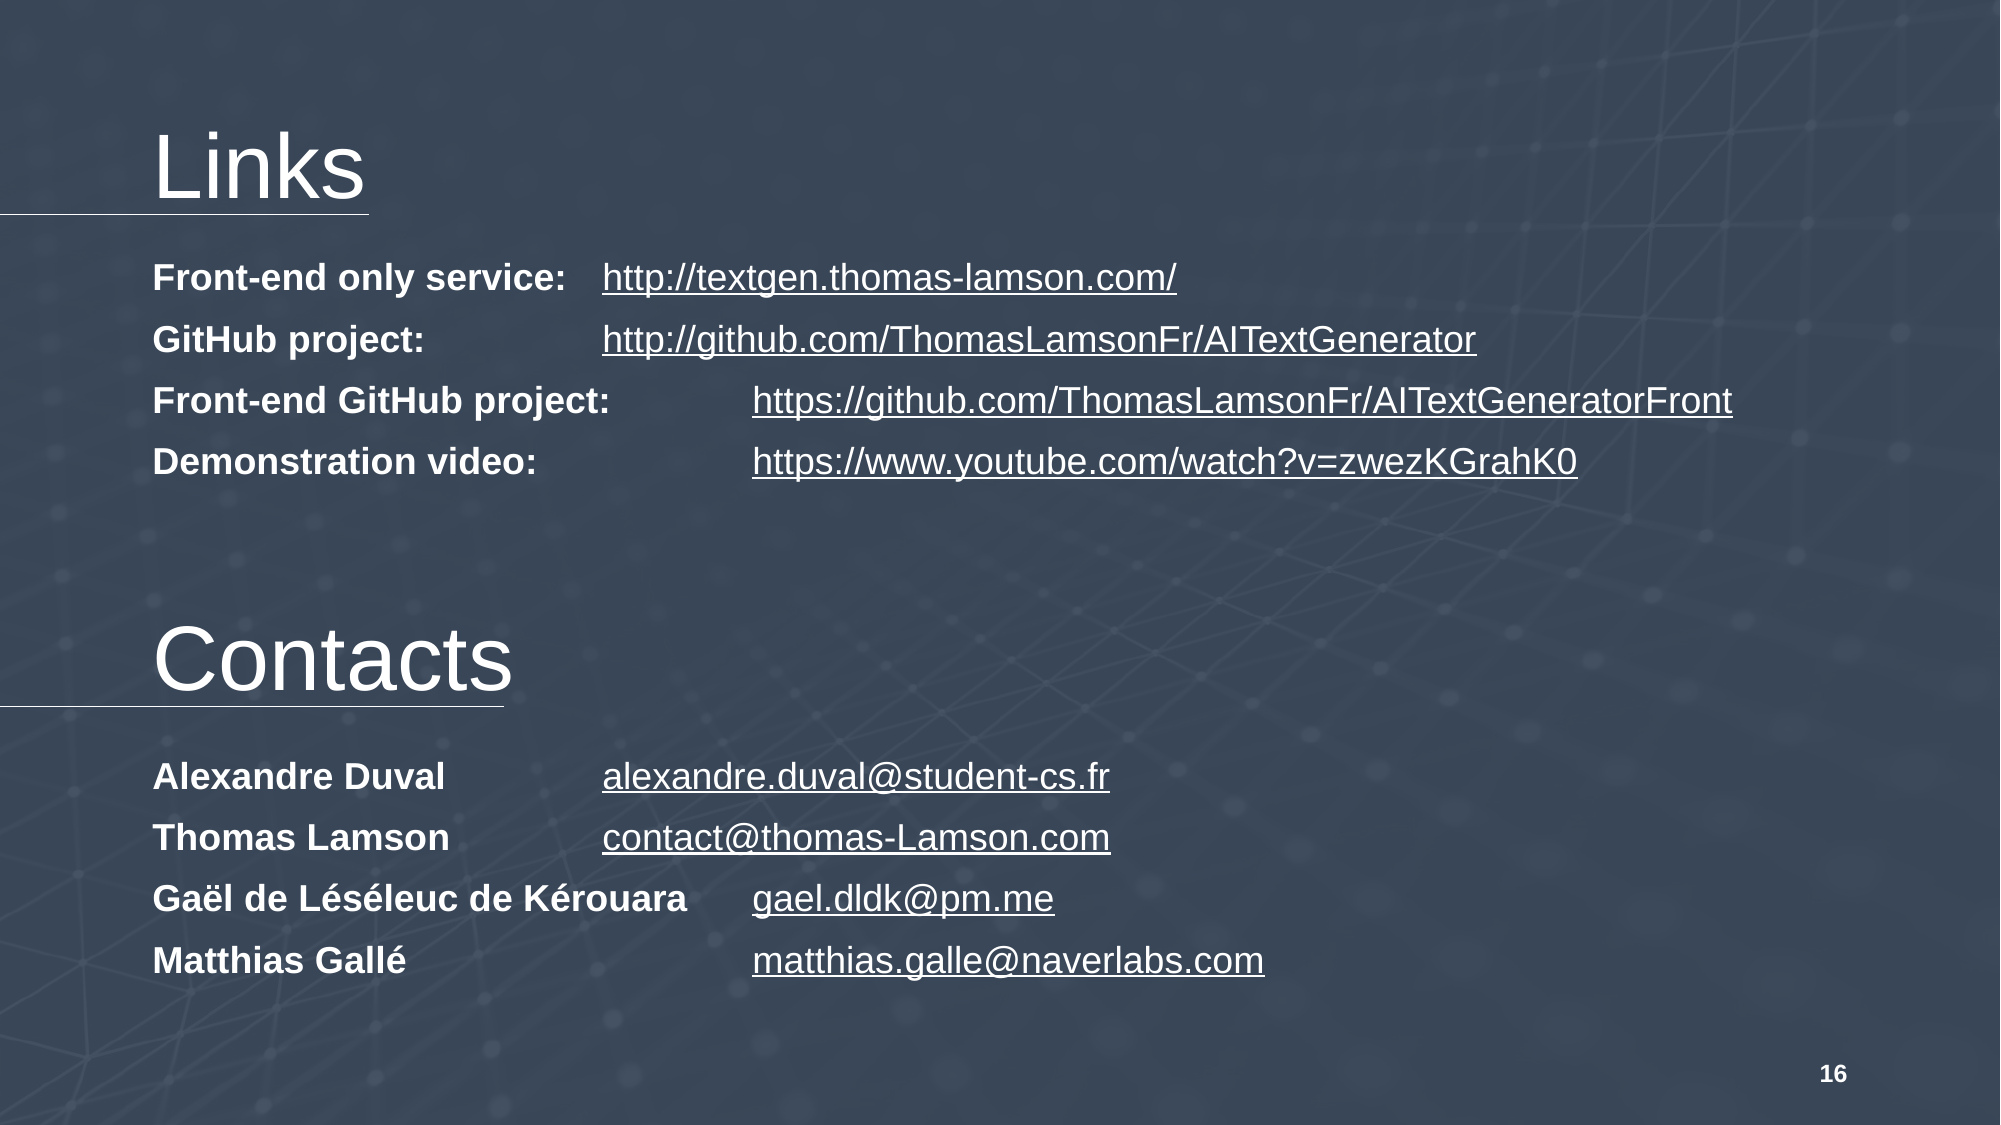

# Links
Front-end only service: 	http://textgen.thomas-lamson.com/
GitHub project:		http://github.com/ThomasLamsonFr/AITextGenerator
Front-end GitHub project:	https://github.com/ThomasLamsonFr/AITextGeneratorFront
Demonstration video:		https://www.youtube.com/watch?v=zwezKGrahK0
Contacts
Alexandre Duval		alexandre.duval@student-cs.fr
Thomas Lamson		contact@thomas-Lamson.com
Gaël de Léséleuc de Kérouara	gael.dldk@pm.me
Matthias Gallé			matthias.galle@naverlabs.com
16